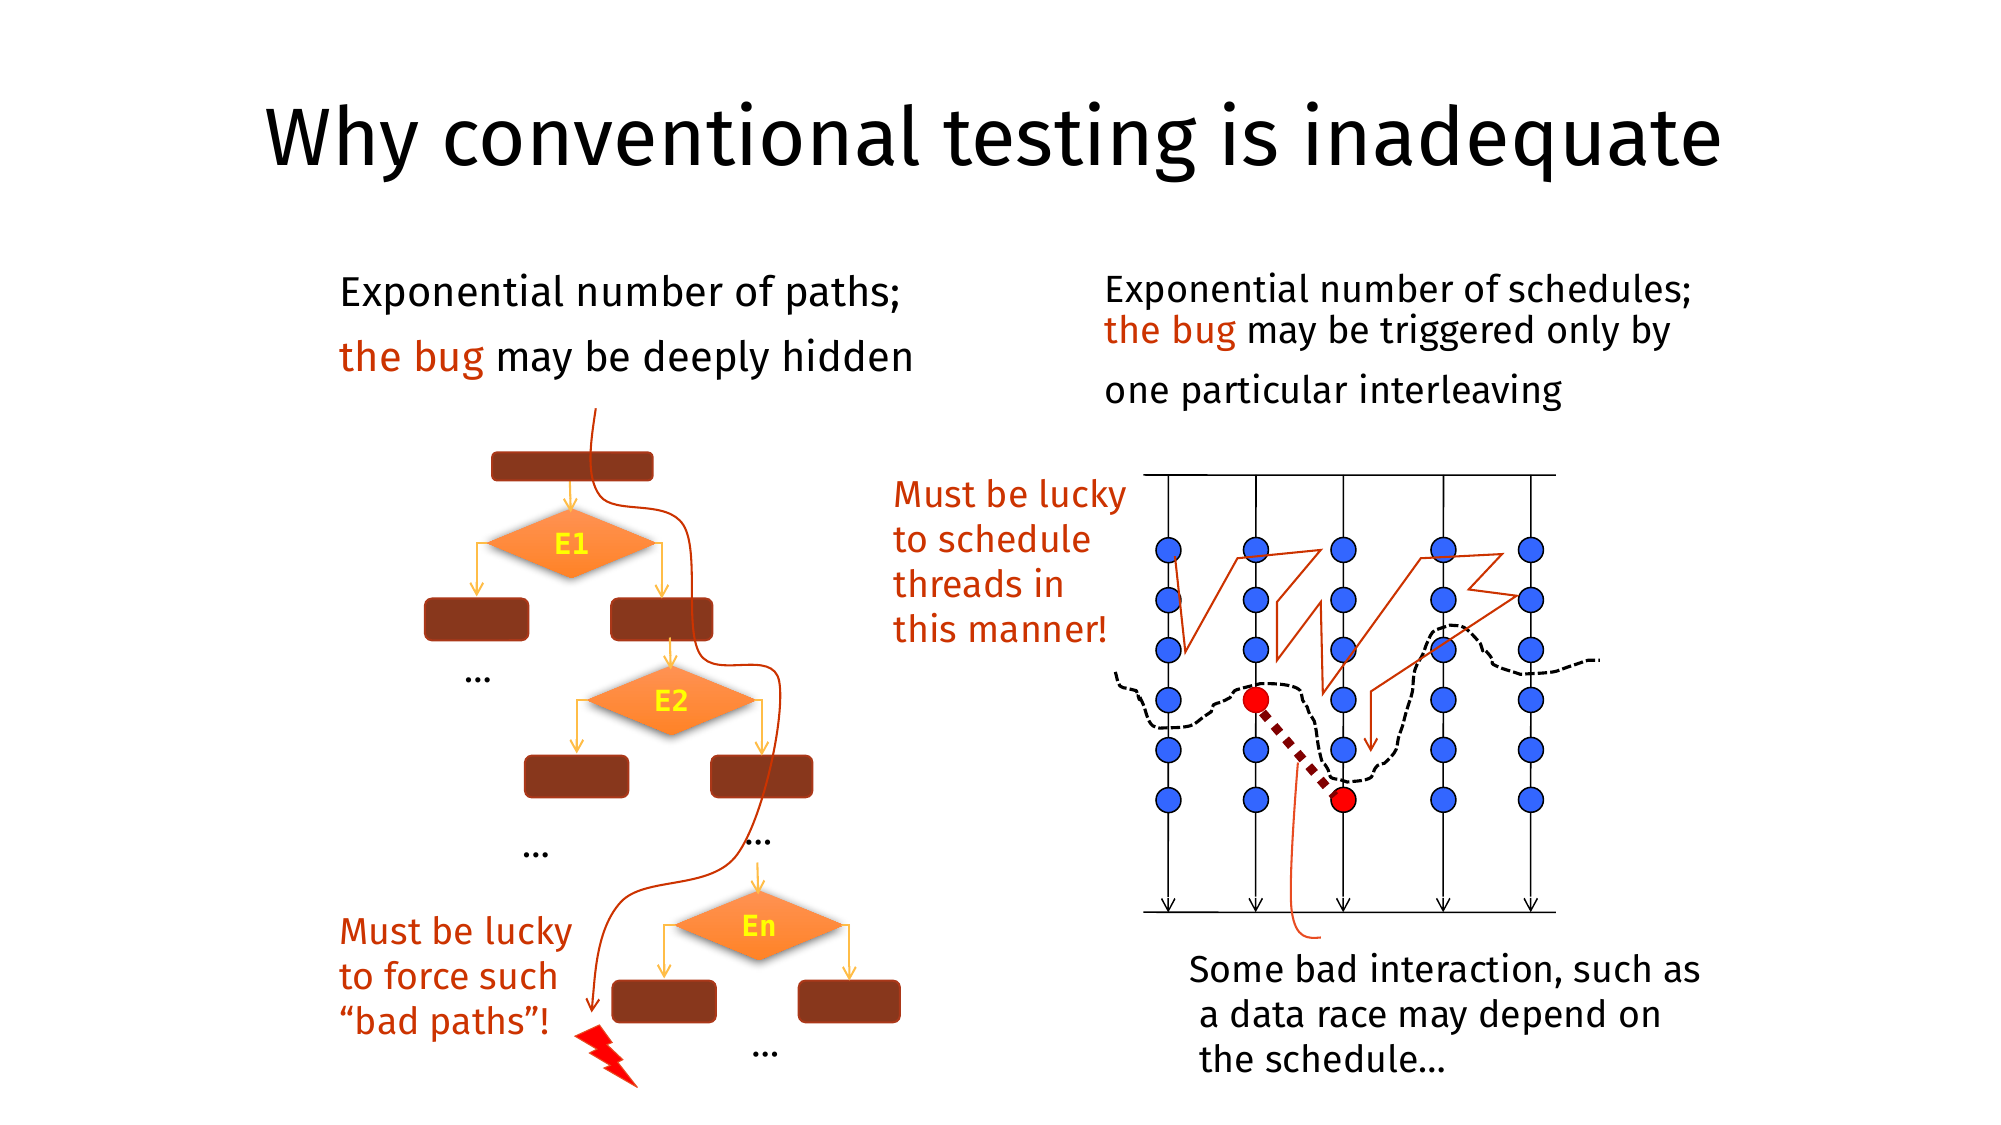

# Why conventional testing is inadequate
	Exponential number of paths;
	the bug may be deeply hidden
	Exponential number of schedules; the bug may be triggered only by
	one particular interleaving

E1

Must be lucky
to schedule
threads in
this manner!

…
E2

…
…
En

Must be lucky
to force such
“bad paths”!
Some bad interaction, such as
 a data race may depend on
 the schedule…

…